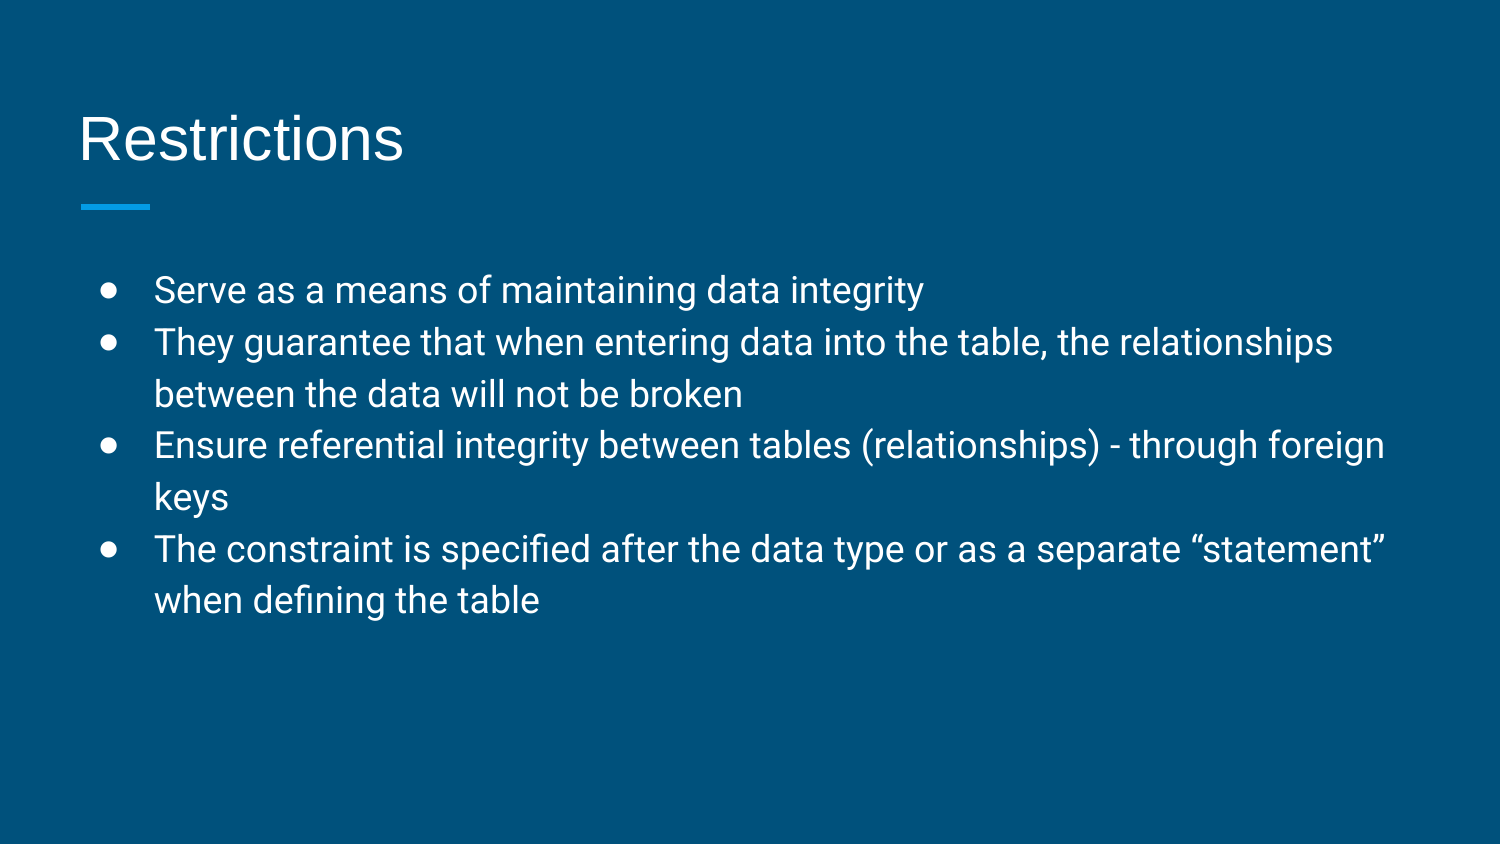

# Restrictions
Serve as a means of maintaining data integrity
They guarantee that when entering data into the table, the relationships between the data will not be broken
Ensure referential integrity between tables (relationships) - through foreign keys
The constraint is specified after the data type or as a separate “statement” when defining the table